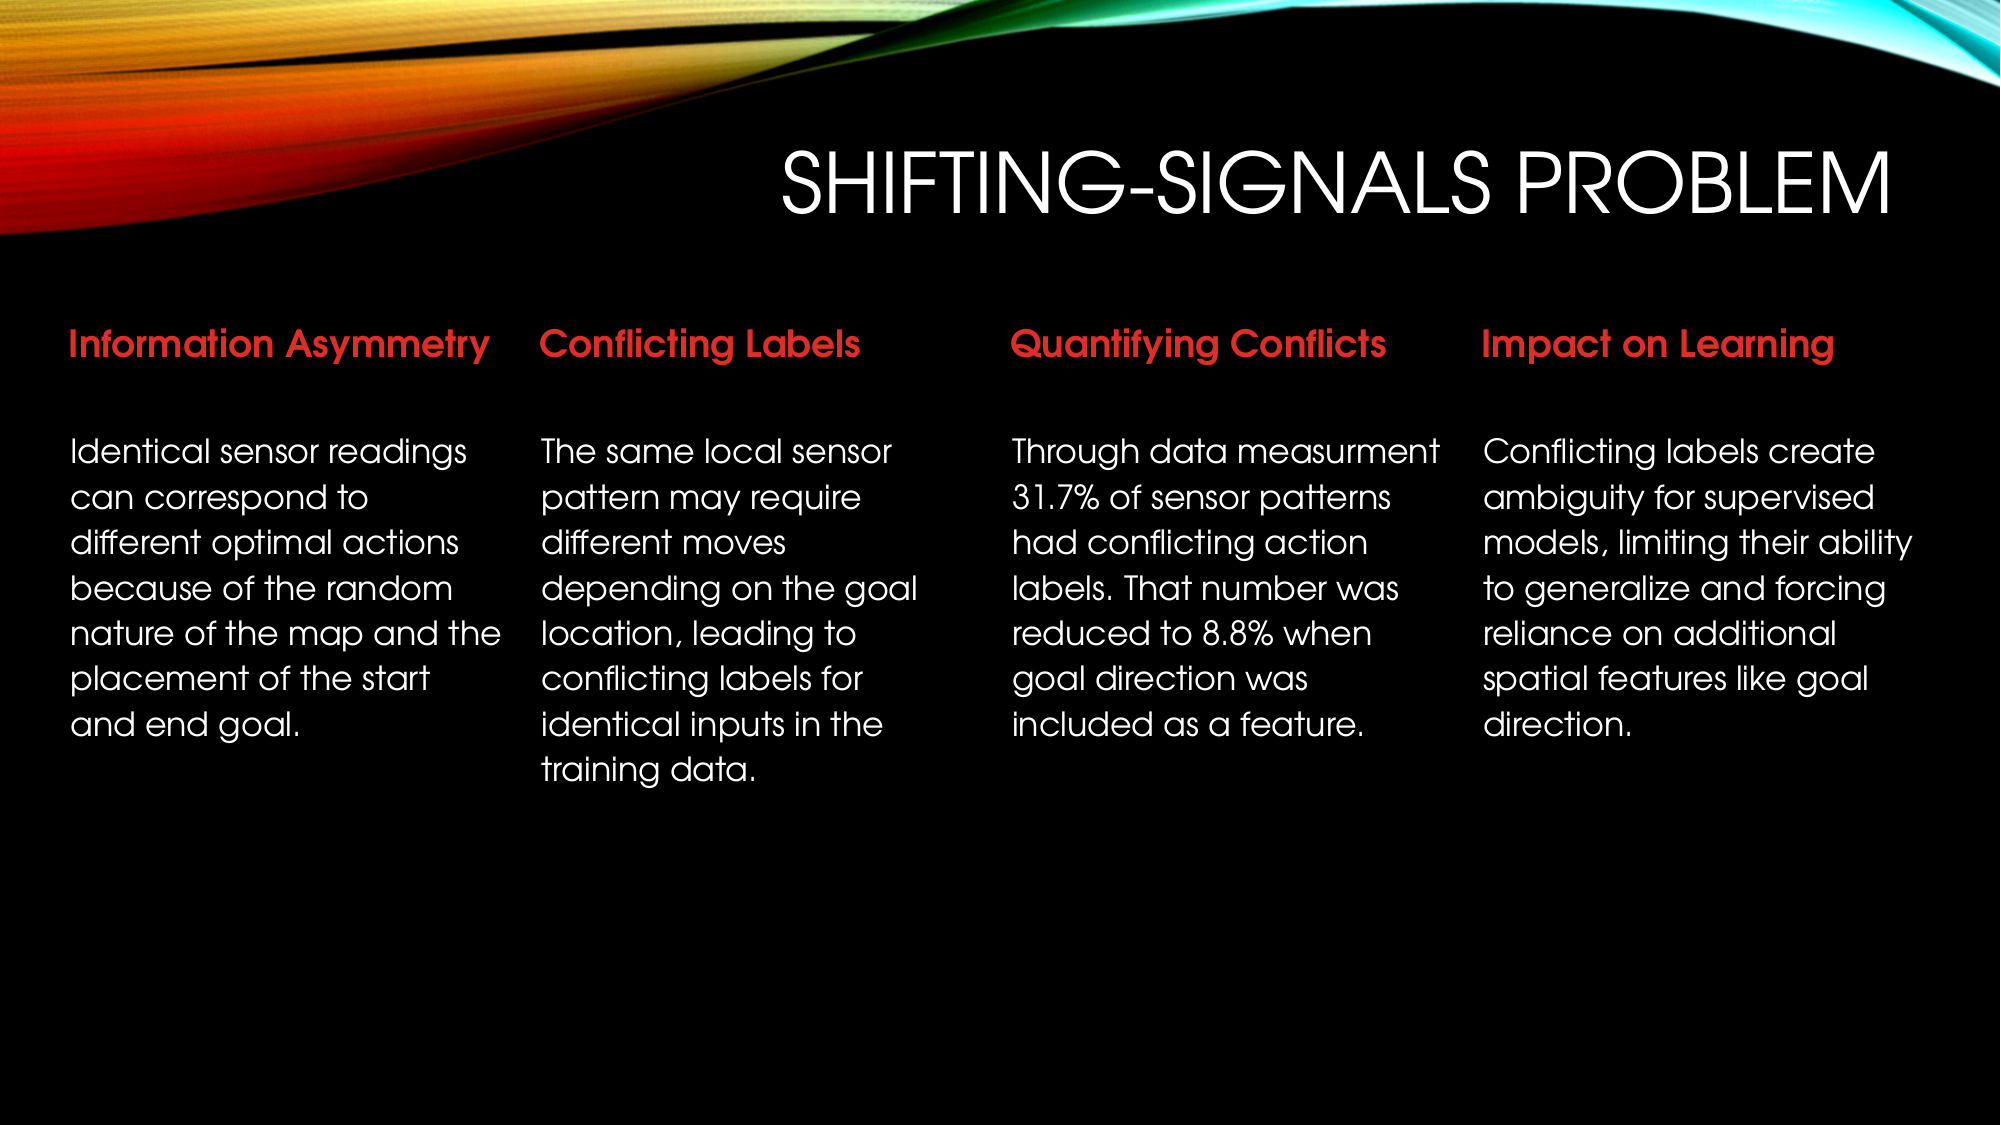

# Shifting-Signals Problem
Information Asymmetry
Conflicting Labels
Quantifying Conflicts
Impact on Learning
Identical sensor readings can correspond to different optimal actions because of the random nature of the map and the placement of the start and end goal.
The same local sensor pattern may require different moves depending on the goal location, leading to conflicting labels for identical inputs in the training data.
Through data measurment 31.7% of sensor patterns had conflicting action labels. That number was reduced to 8.8% when goal direction was included as a feature.
Conflicting labels create ambiguity for supervised models, limiting their ability to generalize and forcing reliance on additional spatial features like goal direction.